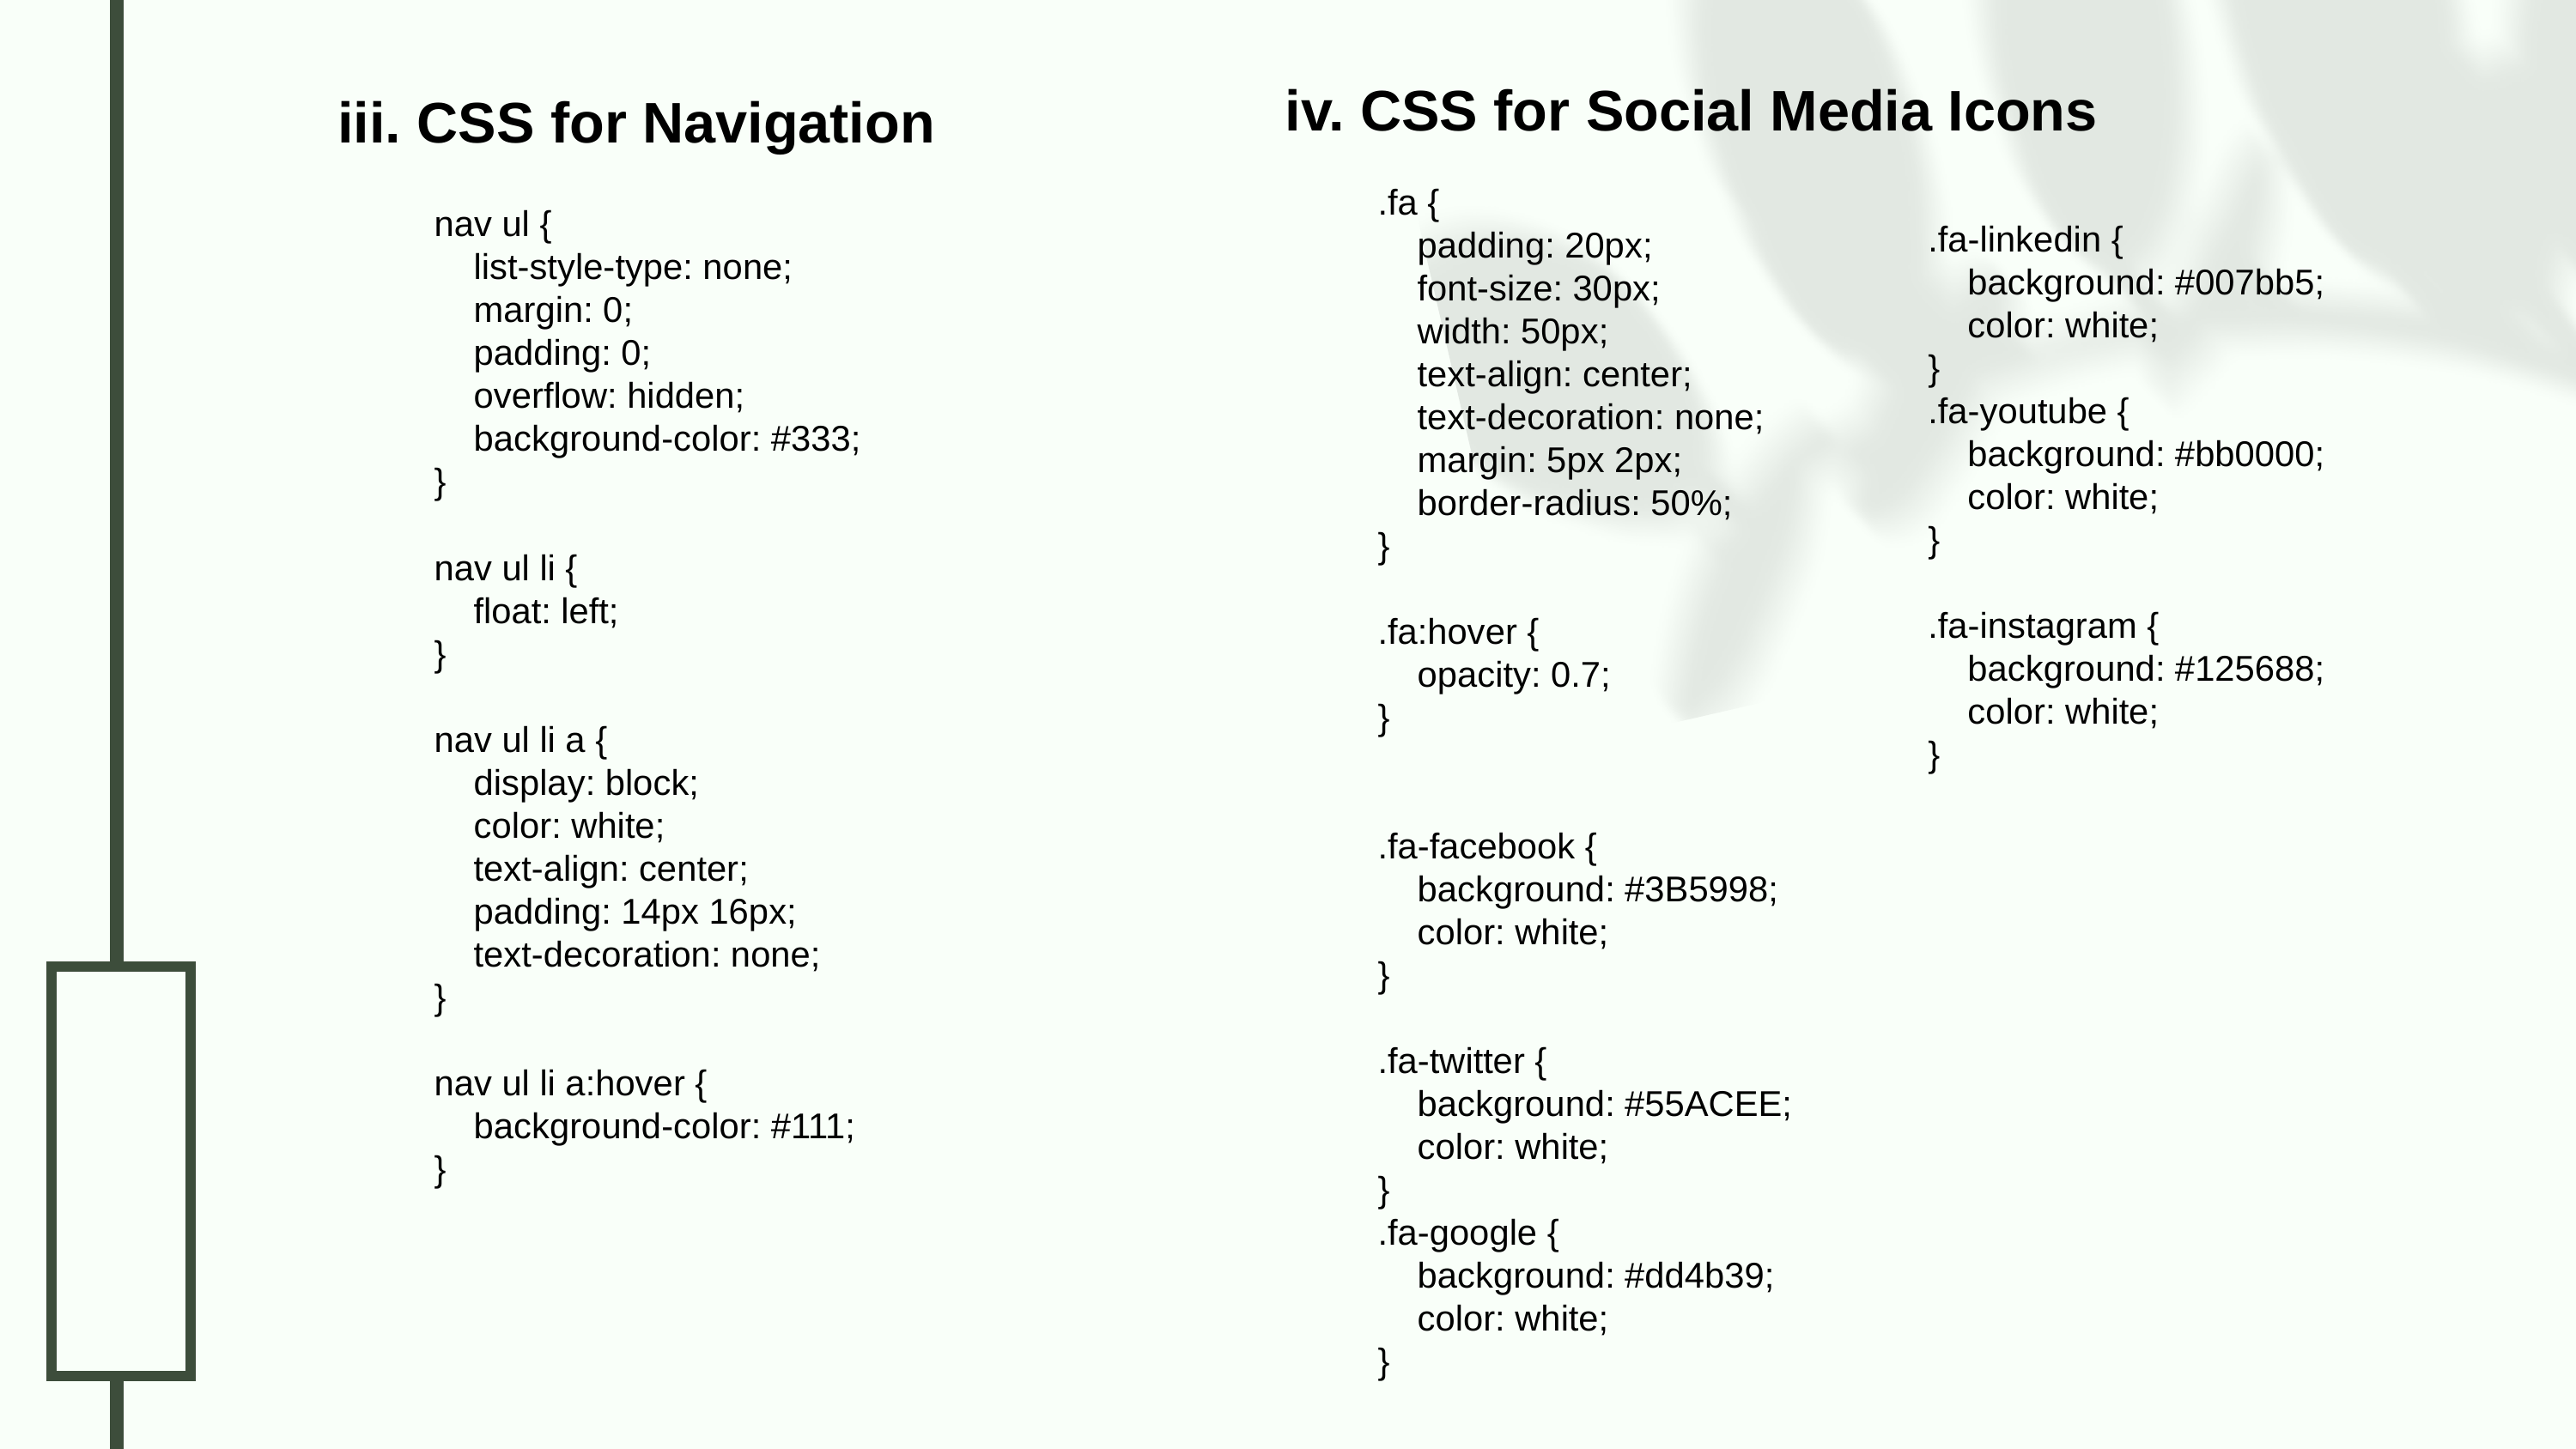

iv. CSS for Social Media Icons
iii. CSS for Navigation
.fa {
    padding: 20px;
    font-size: 30px;
    width: 50px;
    text-align: center;
    text-decoration: none;
    margin: 5px 2px;
    border-radius: 50%;
}

.fa:hover {
    opacity: 0.7;
}

.fa-facebook {
    background: #3B5998;
    color: white;
}

.fa-twitter {
    background: #55ACEE;
    color: white;
}
.fa-google {
    background: #dd4b39;
    color: white;
}
nav ul {
    list-style-type: none;
    margin: 0;
    padding: 0;
    overflow: hidden;
    background-color: #333;
}

nav ul li {
    float: left;
}

nav ul li a {
    display: block;
    color: white;
    text-align: center;
    padding: 14px 16px;
    text-decoration: none;
}

nav ul li a:hover {
    background-color: #111;
}
.fa-linkedin {
    background: #007bb5;
    color: white;
}
.fa-youtube {
    background: #bb0000;
    color: white;
}

.fa-instagram {
    background: #125688;
    color: white;
}